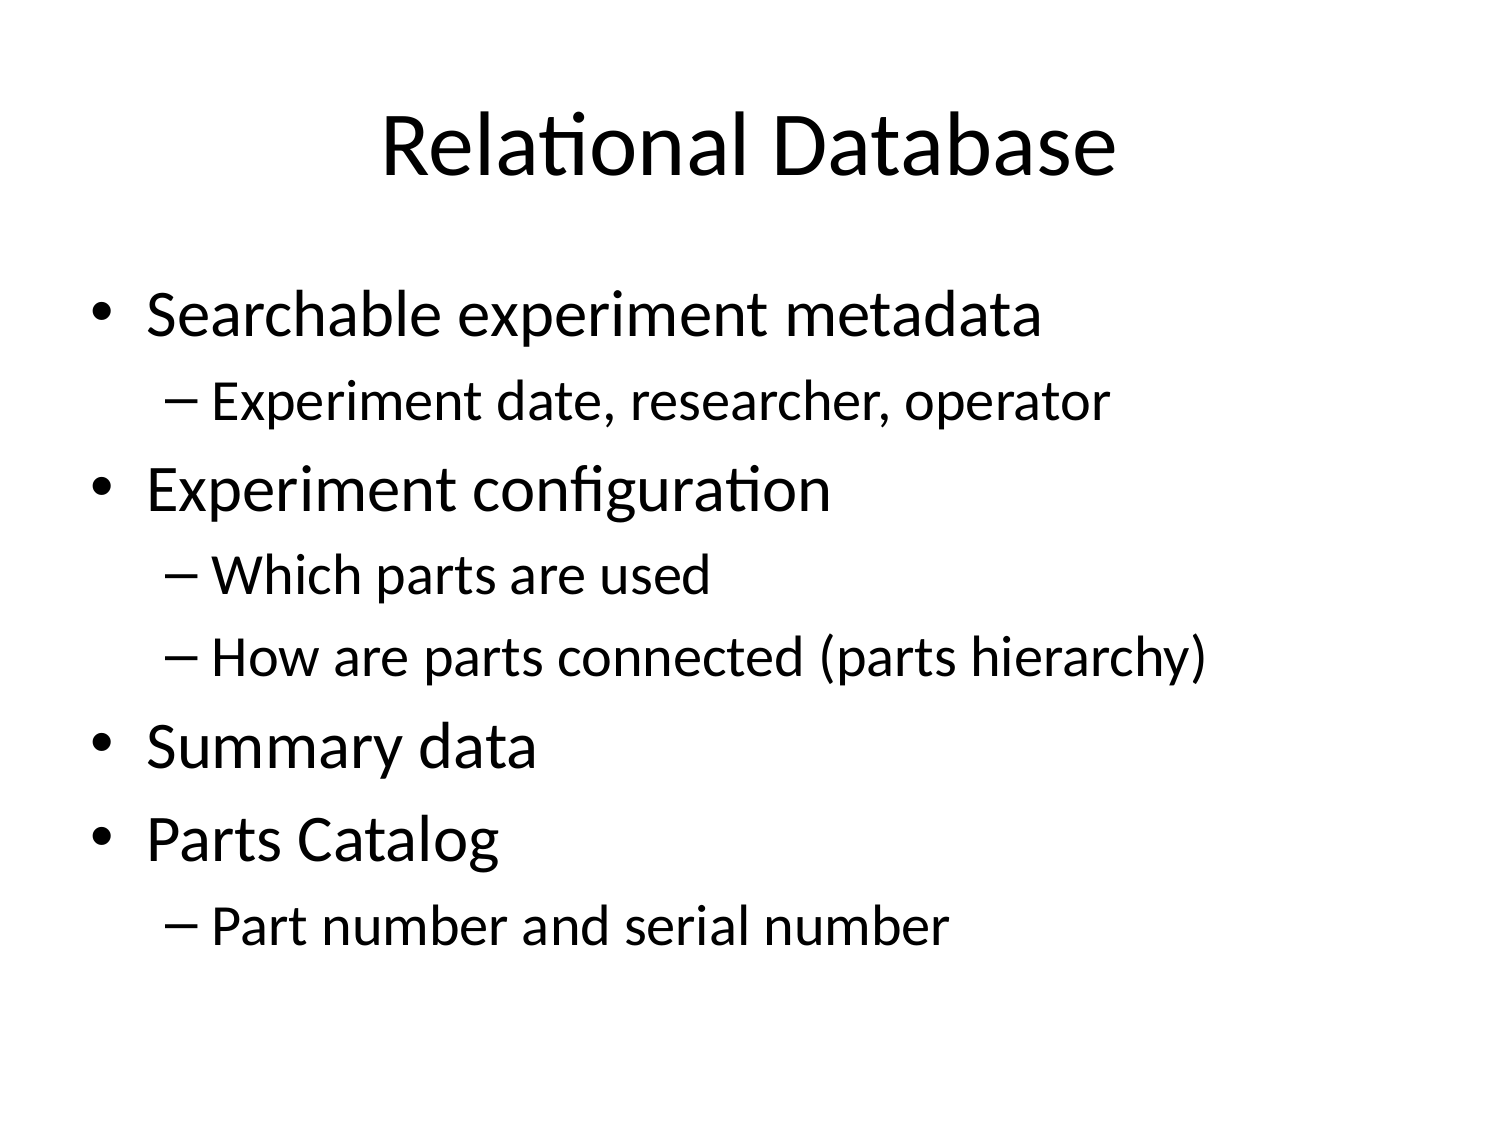

# Relational Database
Searchable experiment metadata
Experiment date, researcher, operator
Experiment configuration
Which parts are used
How are parts connected (parts hierarchy)
Summary data
Parts Catalog
Part number and serial number